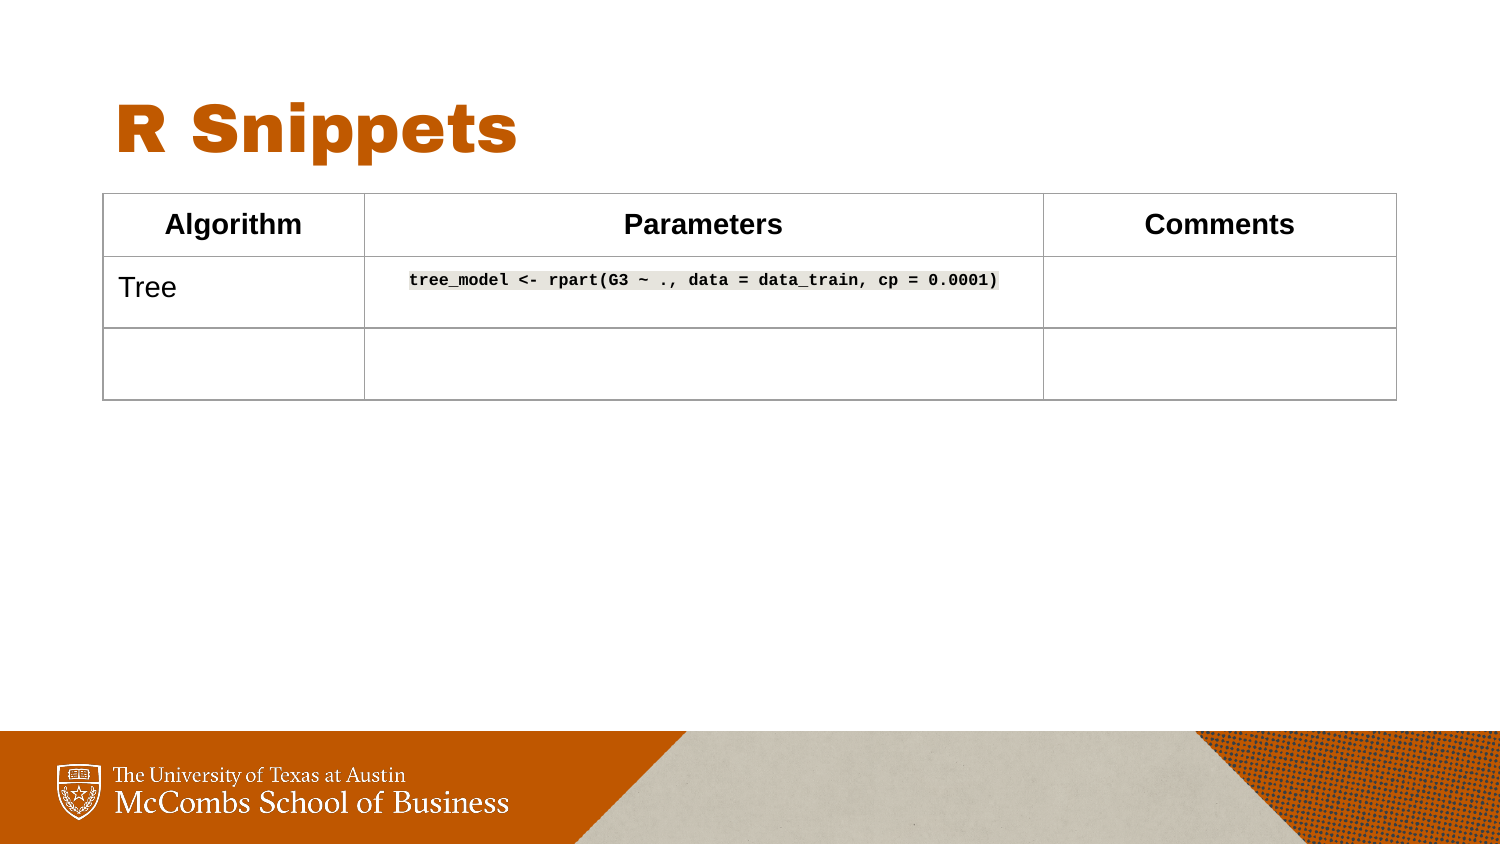

# R Snippets
| Algorithm | Parameters | Comments |
| --- | --- | --- |
| Tree | tree\_model <- rpart(G3 ~ ., data = data\_train, cp = 0.0001) |  |
|  |  |  |